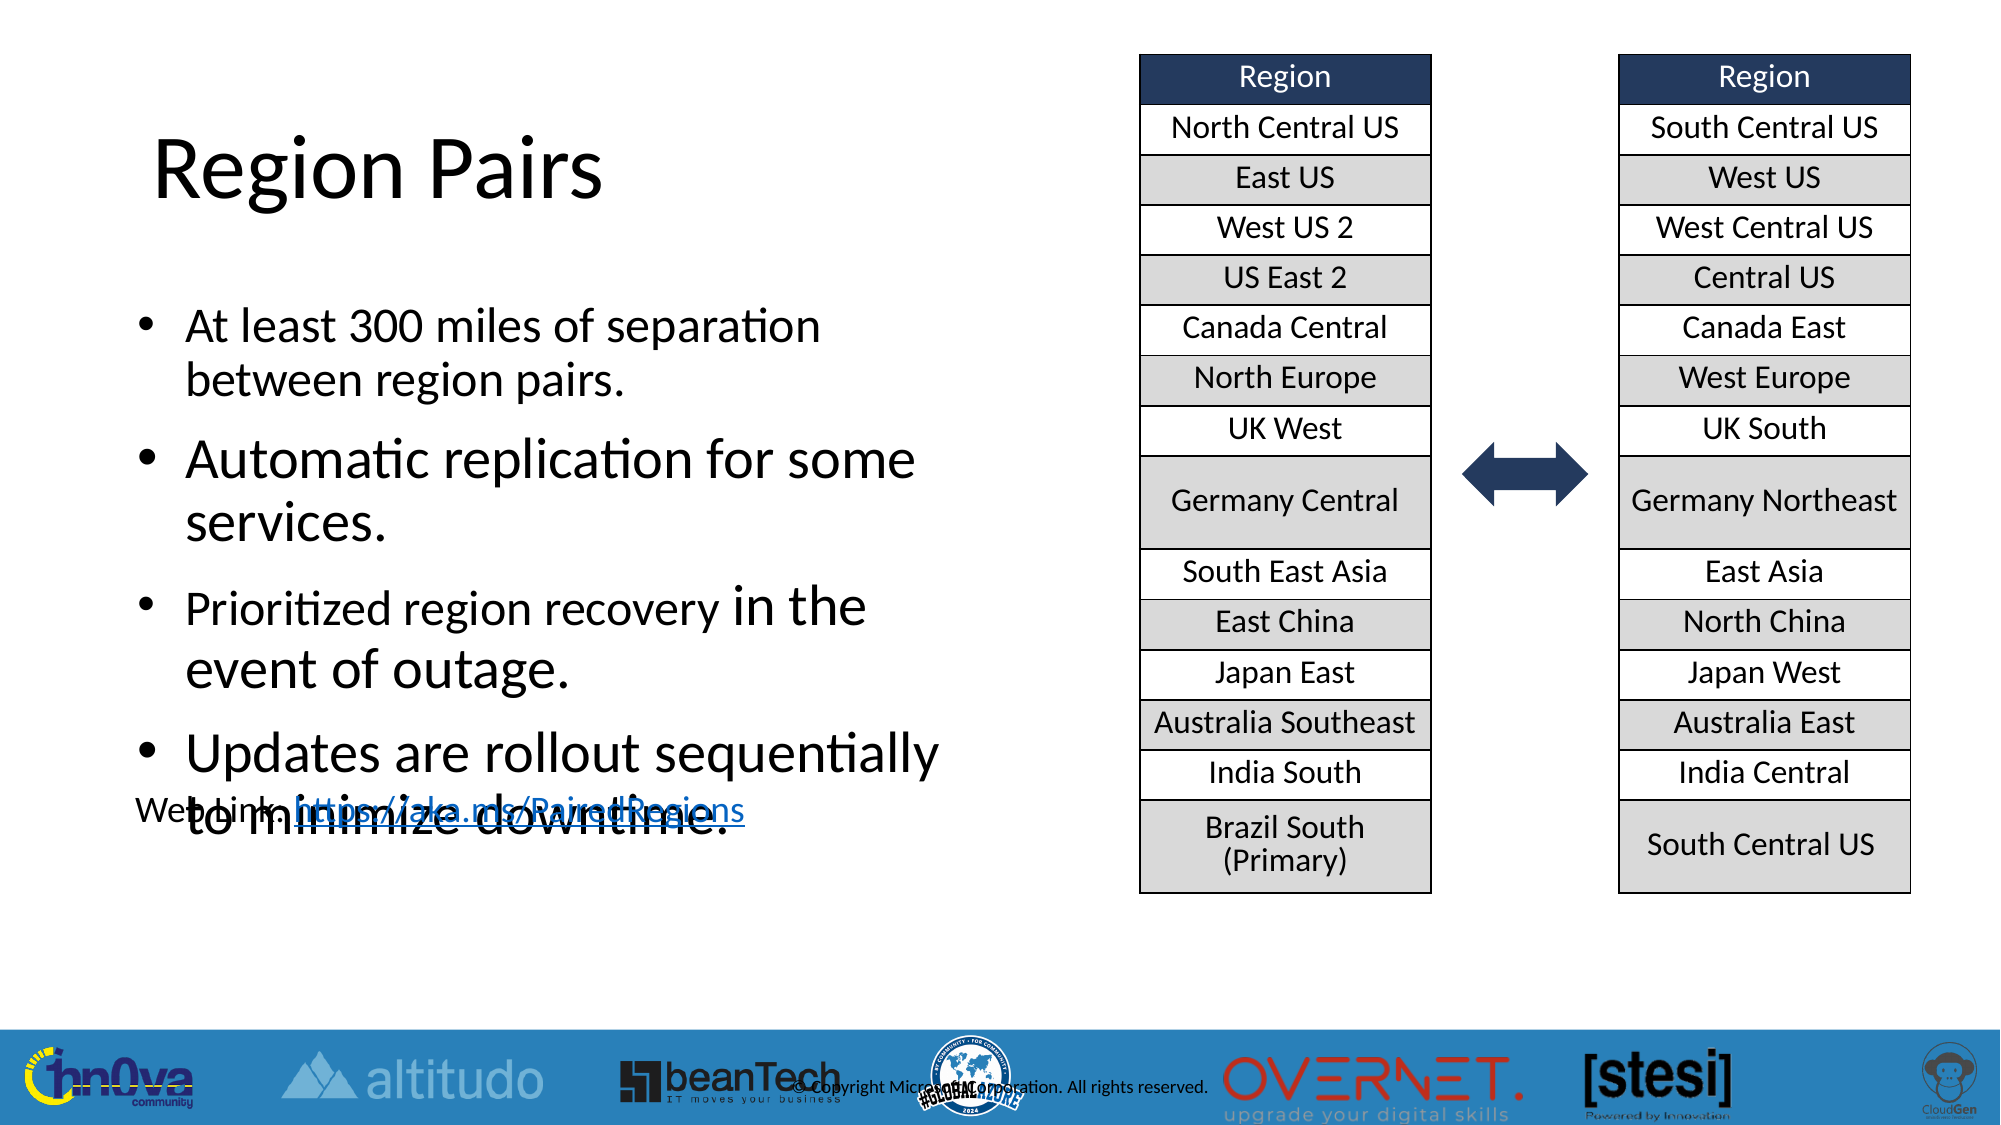

| Region |
| --- |
| North Central US​ |
| East US​ |
| West US 2​ |
| US East 2​ |
| Canada Central​ |
| North Europe​ |
| UK West​ |
| Germany Central​ |
| South East Asia​ |
| East China​ |
| Japan East​ |
| Australia Southeast​ |
| India South​ |
| Brazil South (Primary)​ |
| Region |
| --- |
| South Central US​ |
| West US​ |
| West Central US​ |
| Central US​ |
| Canada East​ |
| West Europe​ |
| UK South​ |
| Germany Northeast​ |
| East Asia​ |
| North China​ |
| Japan West​ |
| Australia East​ |
| India Central​ |
| South Central US ​ |
# Region Pairs
At least 300 miles of separation between region pairs.
Automatic replication for some services.
Prioritized region recovery in the event of outage.
Updates are rollout sequentially to minimize downtime.

Web Link: https://aka.ms/PairedRegions
© Copyright Microsoft Corporation. All rights reserved.